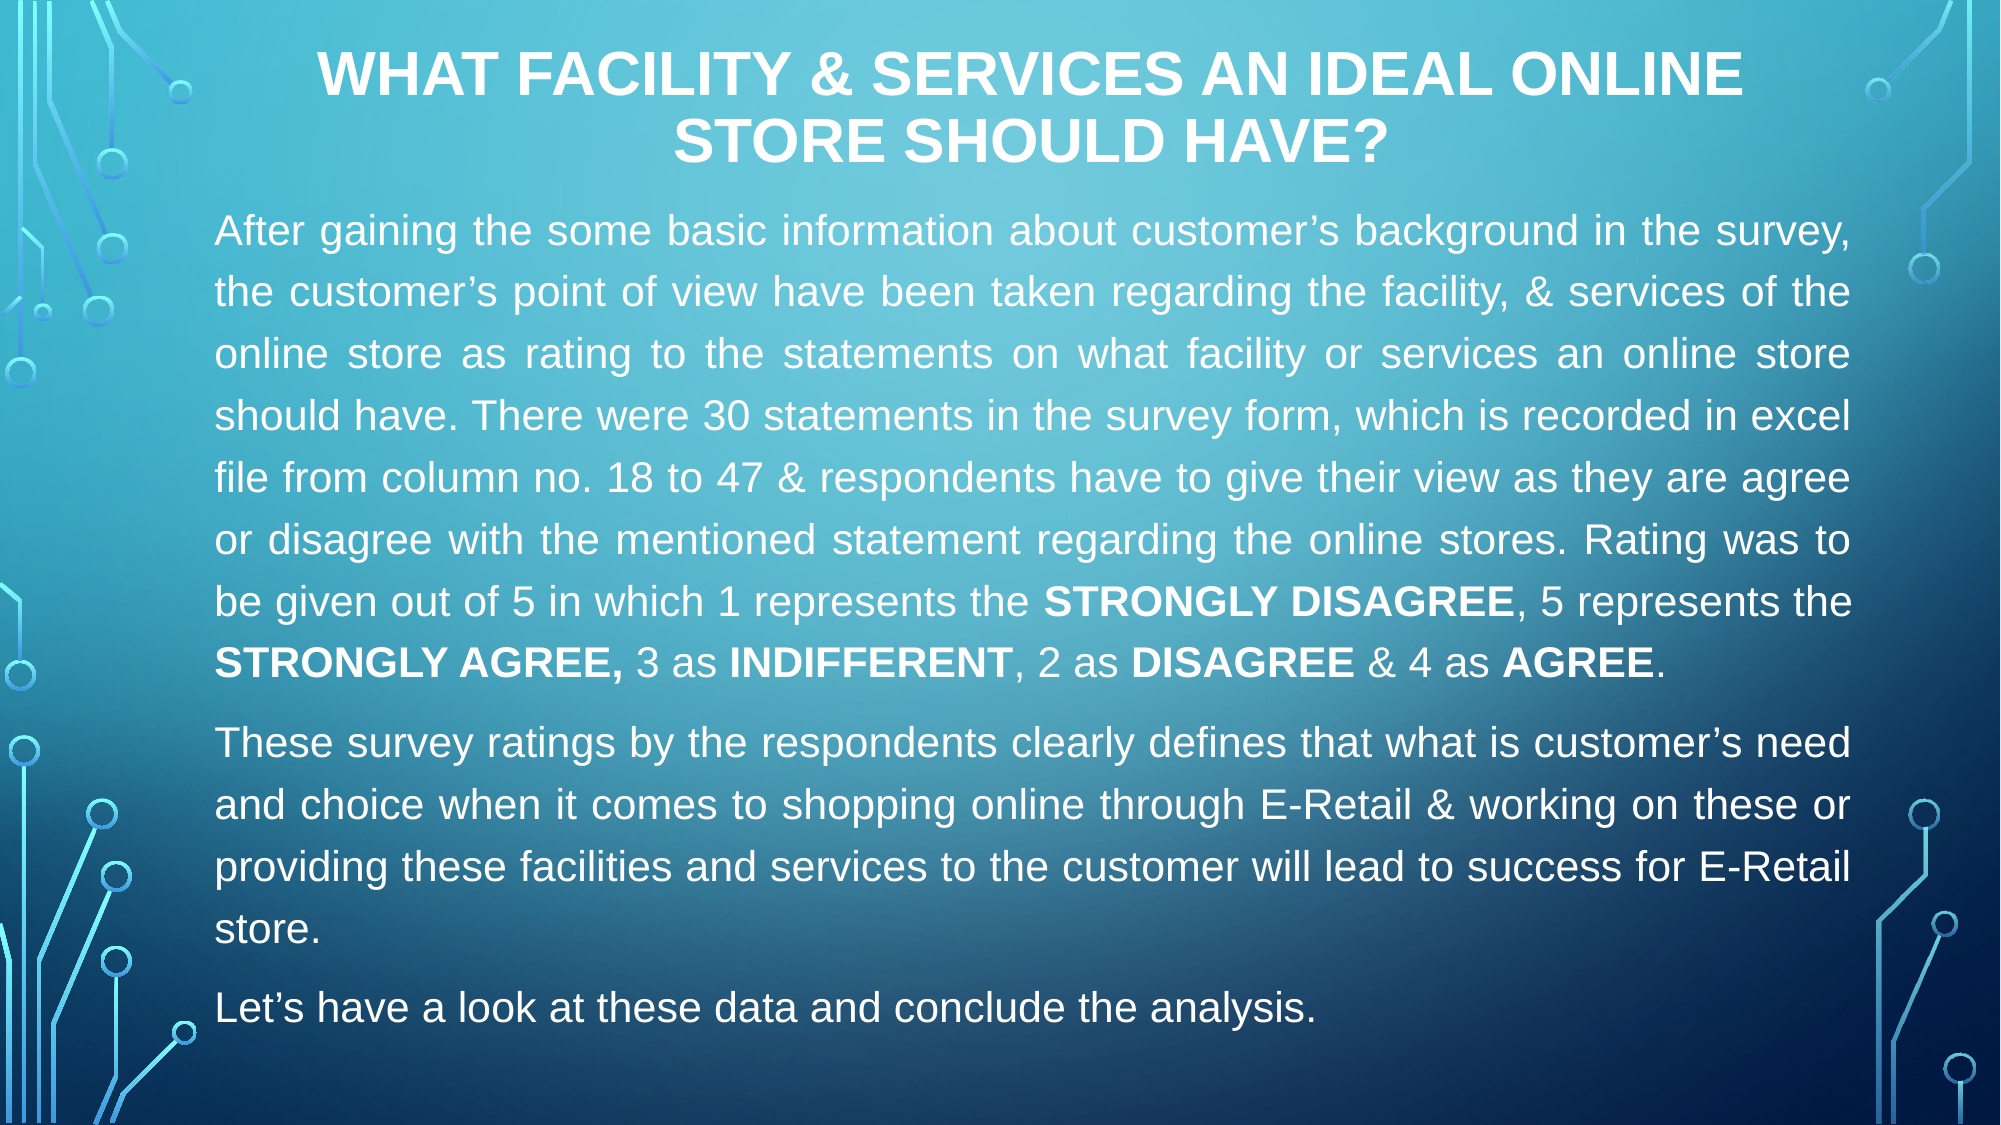

# What facility & services an ideal online store should have?
After gaining the some basic information about customer’s background in the survey, the customer’s point of view have been taken regarding the facility, & services of the online store as rating to the statements on what facility or services an online store should have. There were 30 statements in the survey form, which is recorded in excel file from column no. 18 to 47 & respondents have to give their view as they are agree or disagree with the mentioned statement regarding the online stores. Rating was to be given out of 5 in which 1 represents the STRONGLY DISAGREE, 5 represents the STRONGLY AGREE, 3 as INDIFFERENT, 2 as DISAGREE & 4 as AGREE.
These survey ratings by the respondents clearly defines that what is customer’s need and choice when it comes to shopping online through E-Retail & working on these or providing these facilities and services to the customer will lead to success for E-Retail store.
Let’s have a look at these data and conclude the analysis.